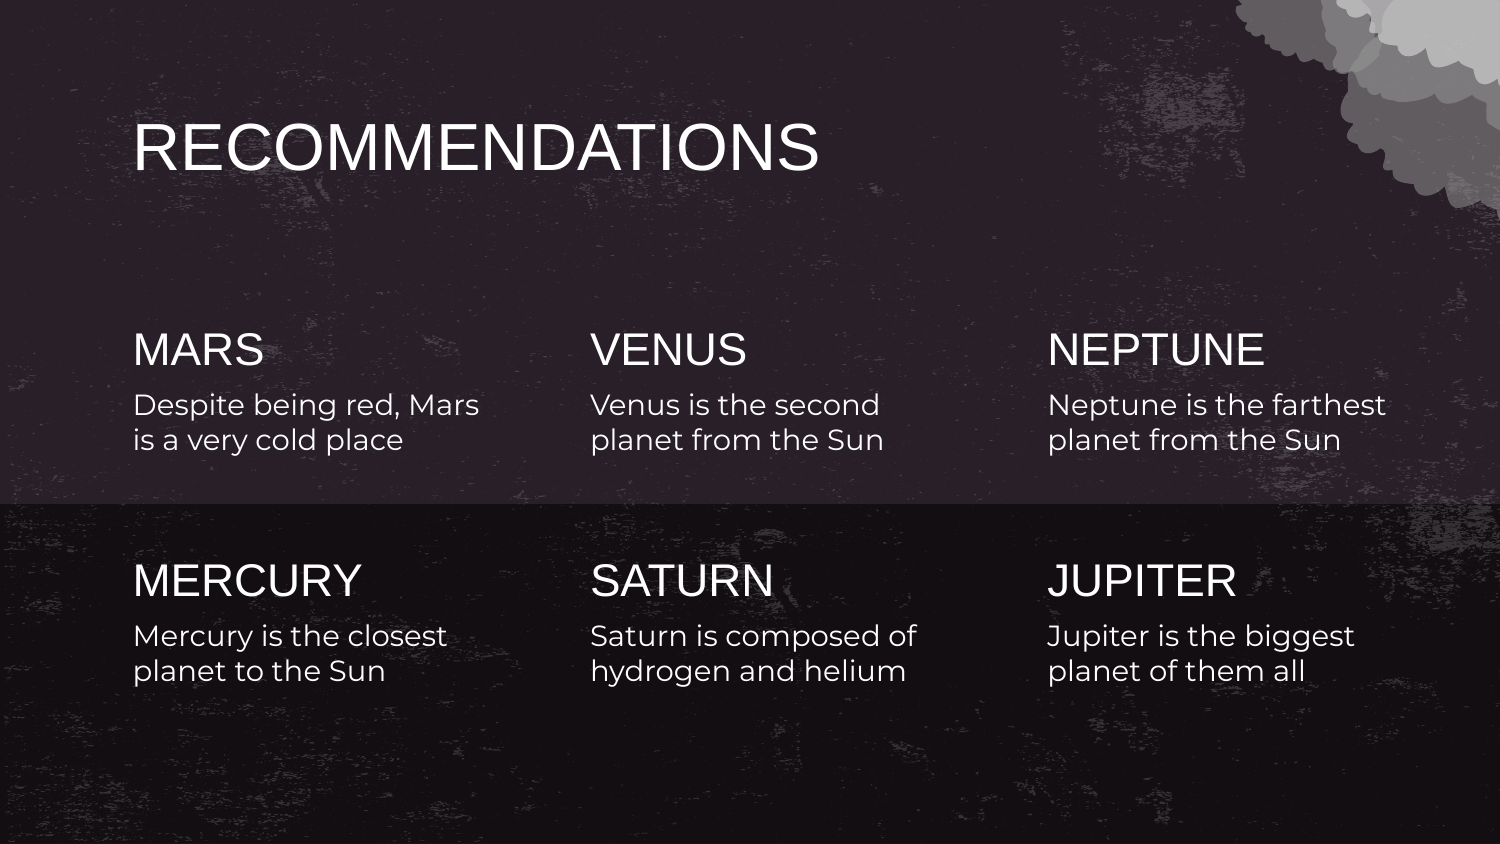

# RECOMMENDATIONS
MARS
VENUS
NEPTUNE
Despite being red, Mars is a very cold place
Venus is the second planet from the Sun
Neptune is the farthest planet from the Sun
MERCURY
SATURN
JUPITER
Saturn is composed of hydrogen and helium
Jupiter is the biggest planet of them all
Mercury is the closest planet to the Sun